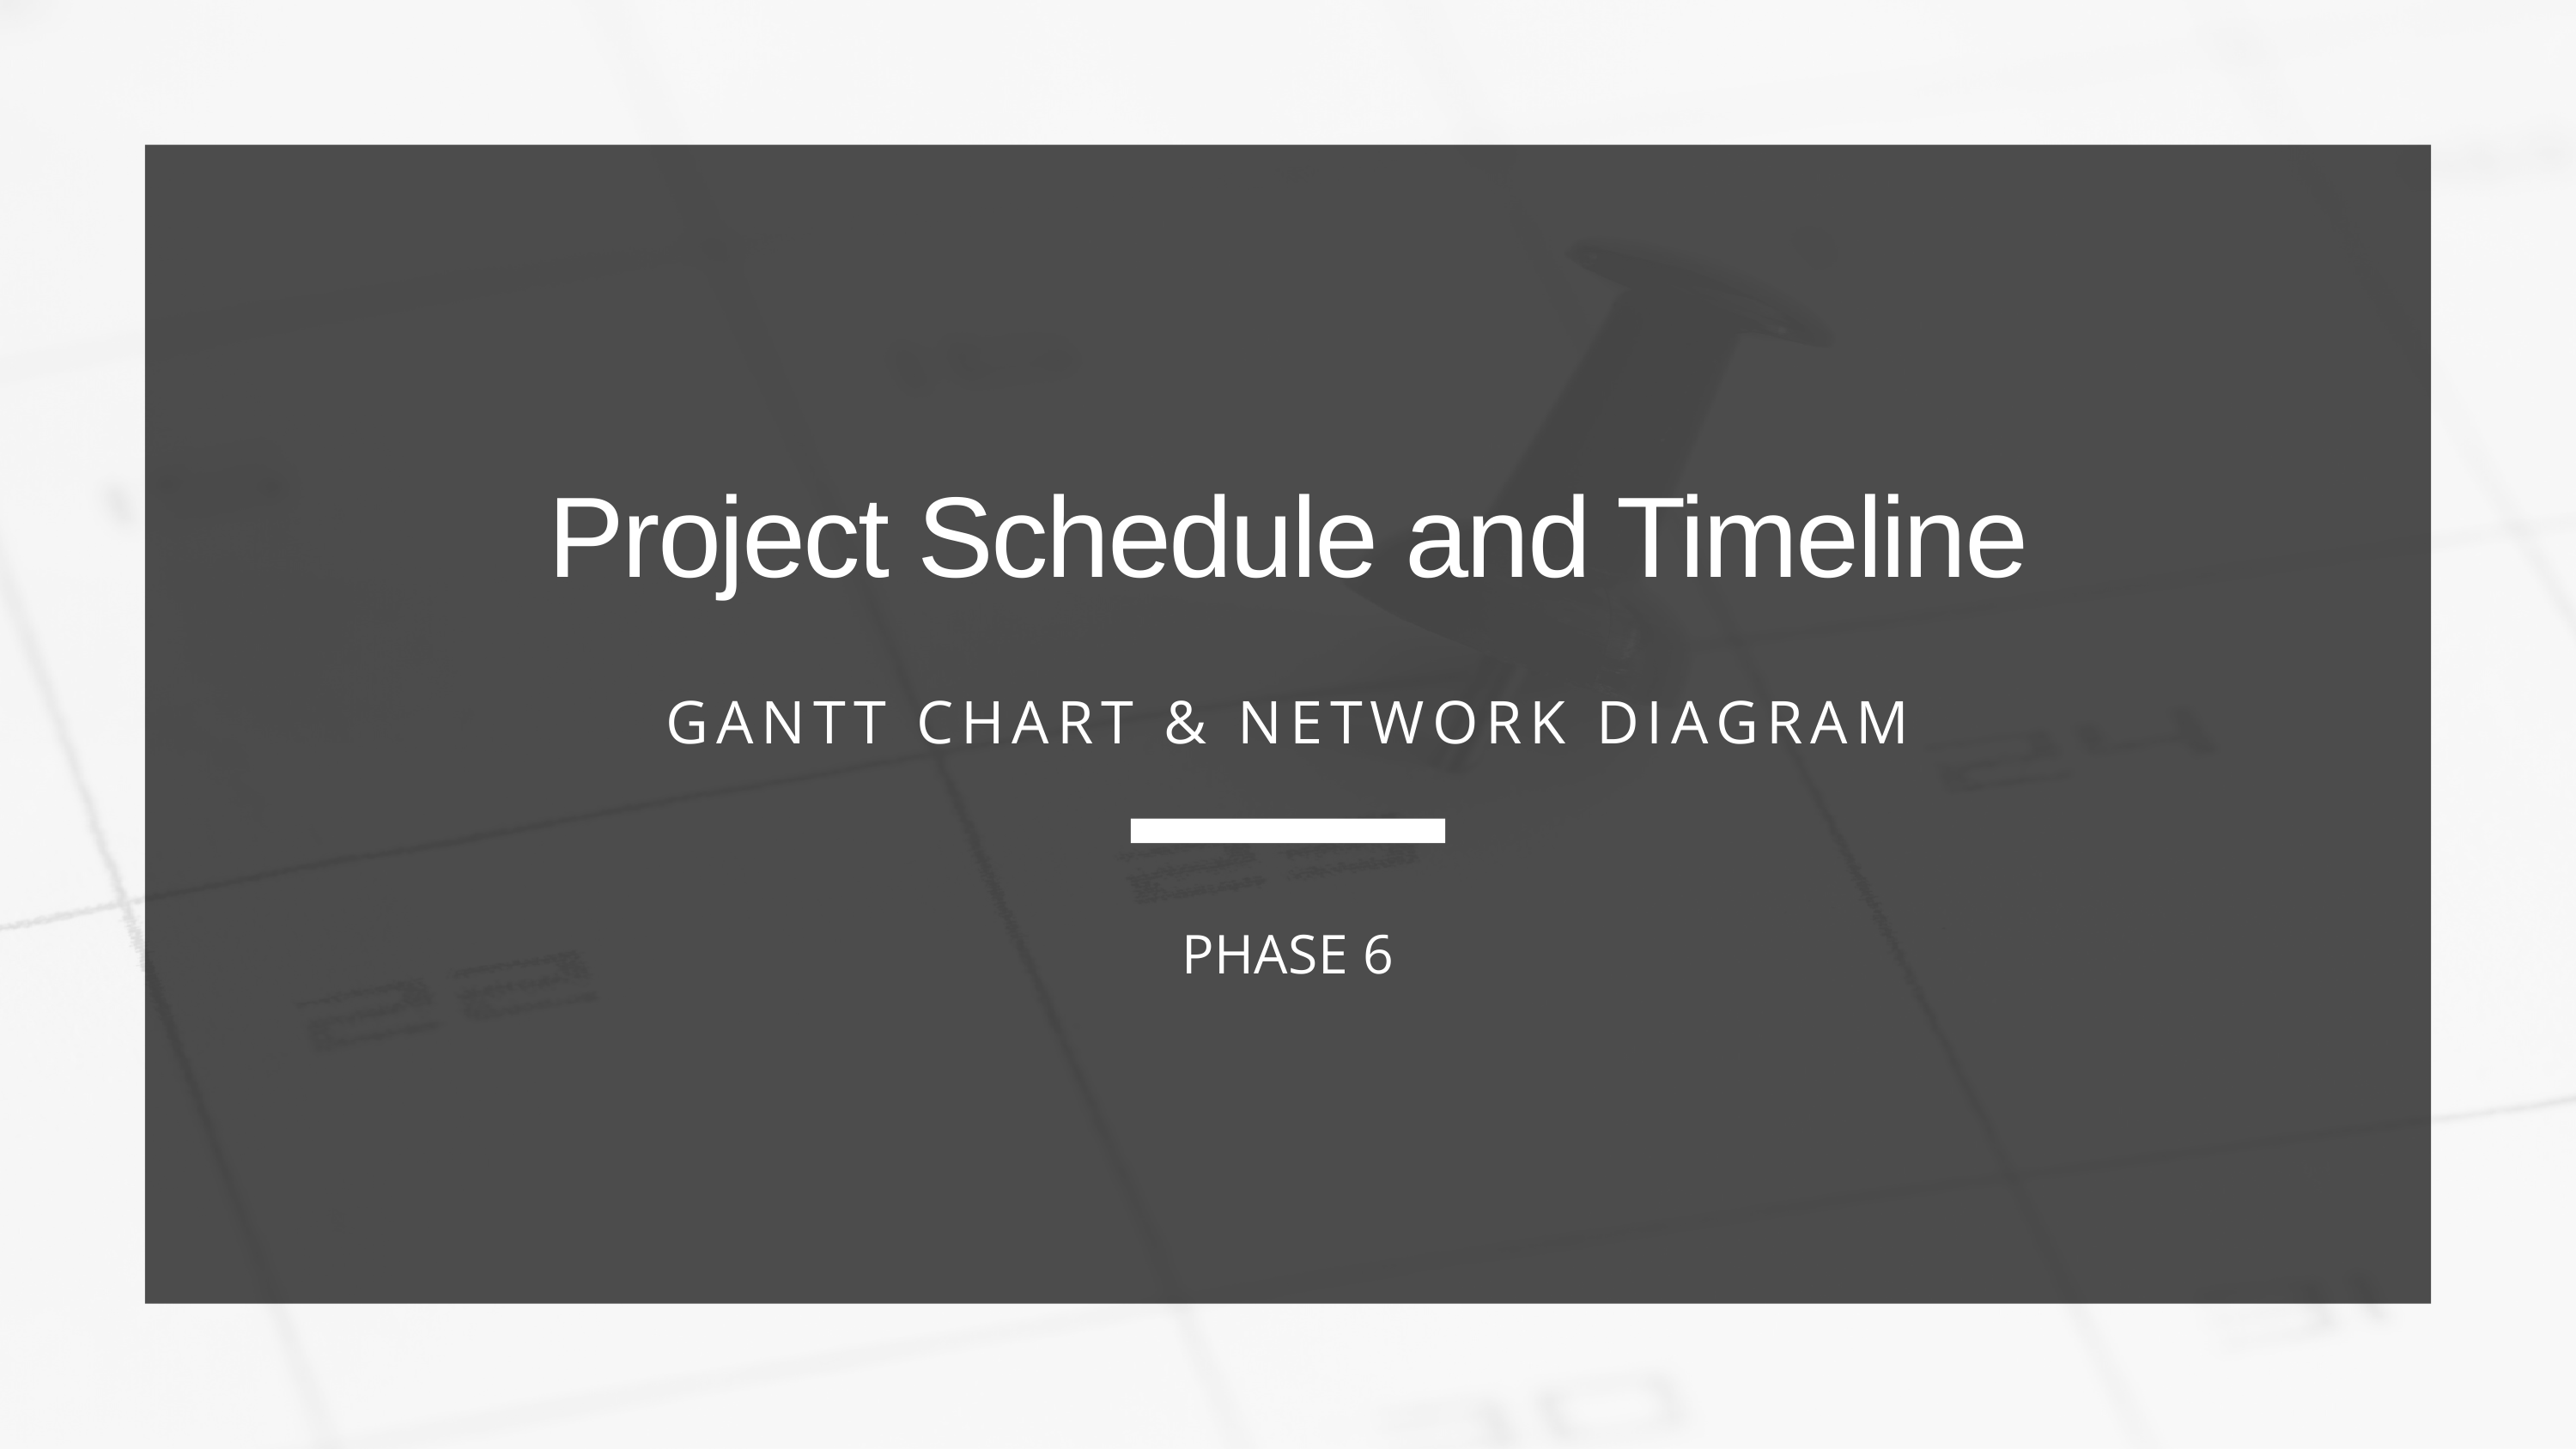

Project Schedule and Timeline
GANTT CHART & NETWORK DIAGRAM

PHASE 6